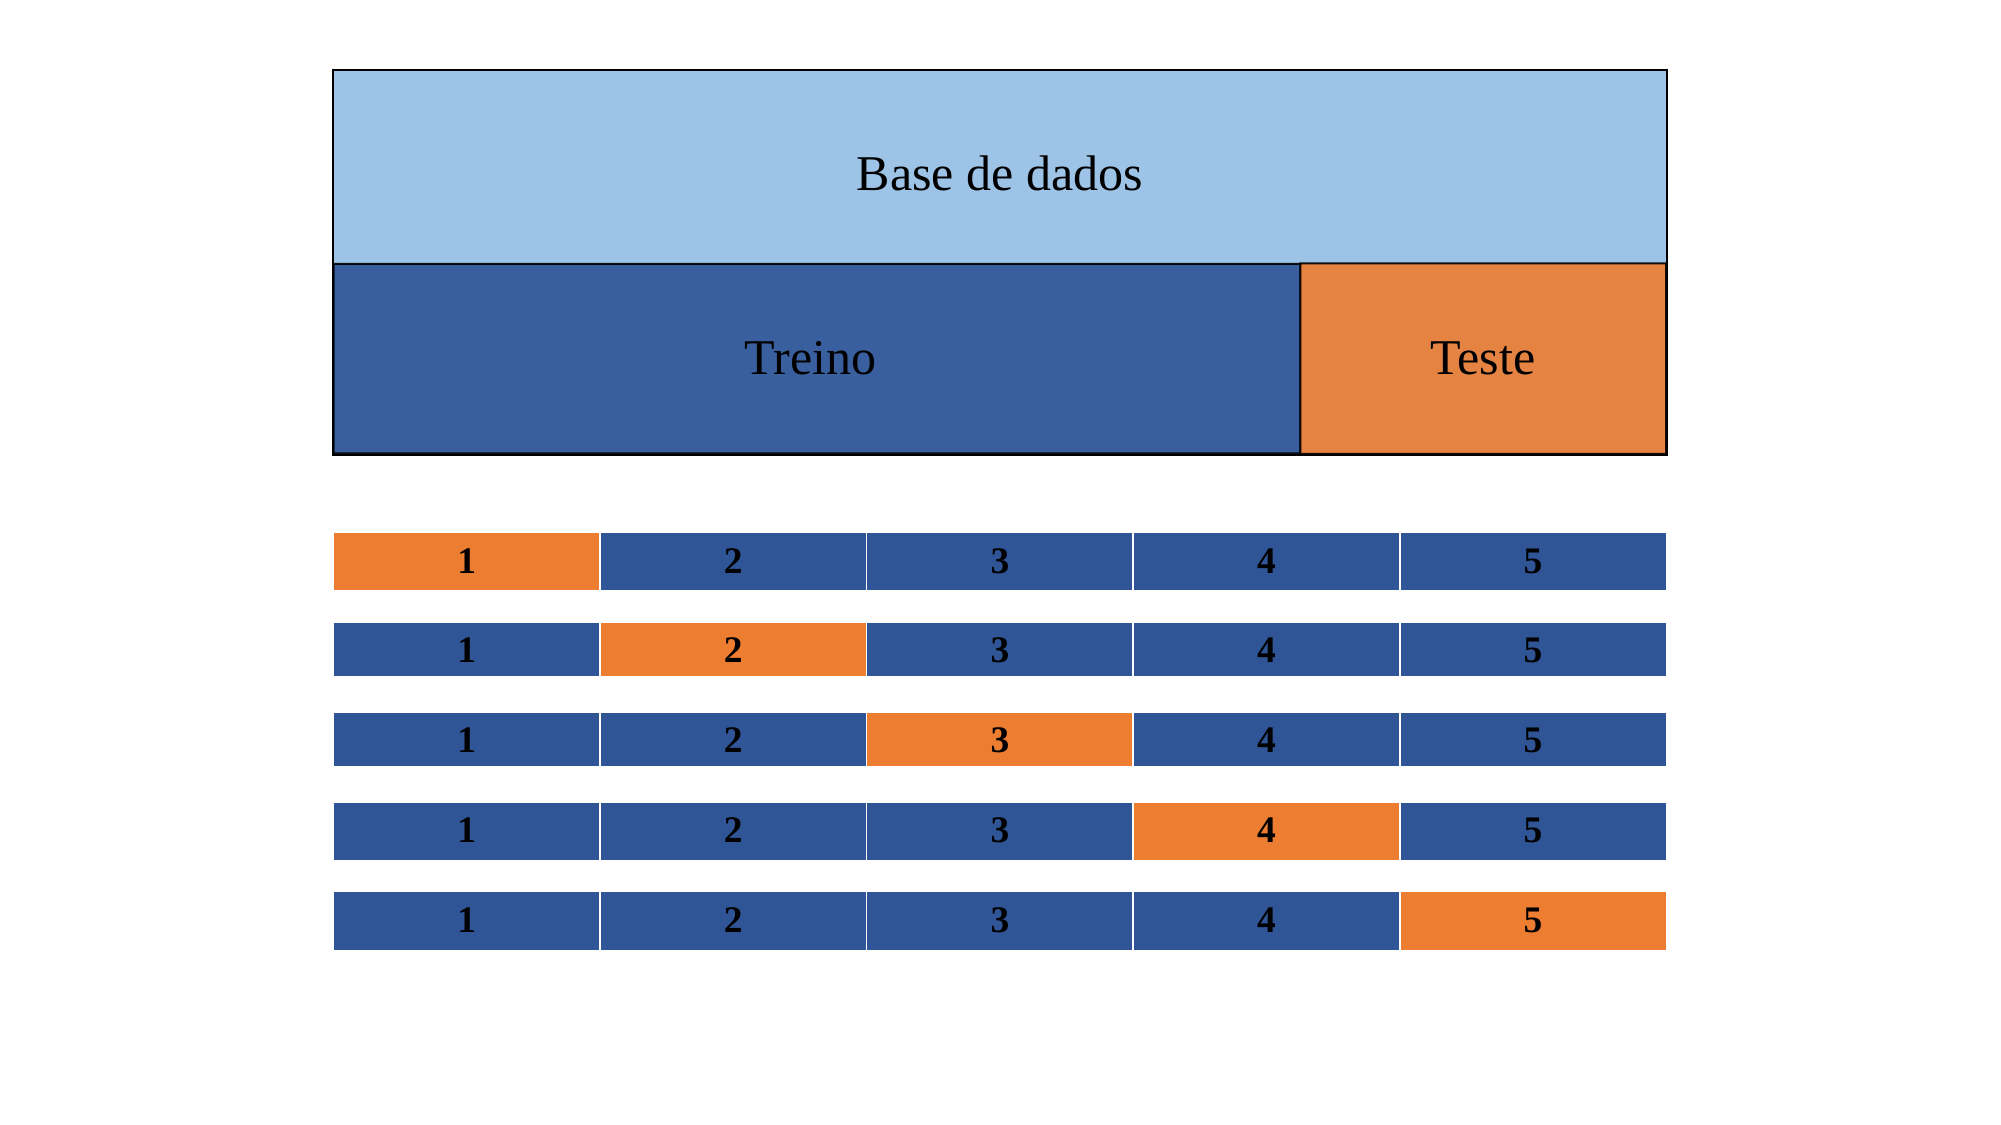

Base de dados
Treino
Teste
| 1 | 2 | 3 | 4 | 5 |
| --- | --- | --- | --- | --- |
| 1 | 2 | 3 | 4 | 5 |
| --- | --- | --- | --- | --- |
| 1 | 2 | 3 | 4 | 5 |
| --- | --- | --- | --- | --- |
| 1 | 2 | 3 | 4 | 5 |
| --- | --- | --- | --- | --- |
| 1 | 2 | 3 | 4 | 5 |
| --- | --- | --- | --- | --- |